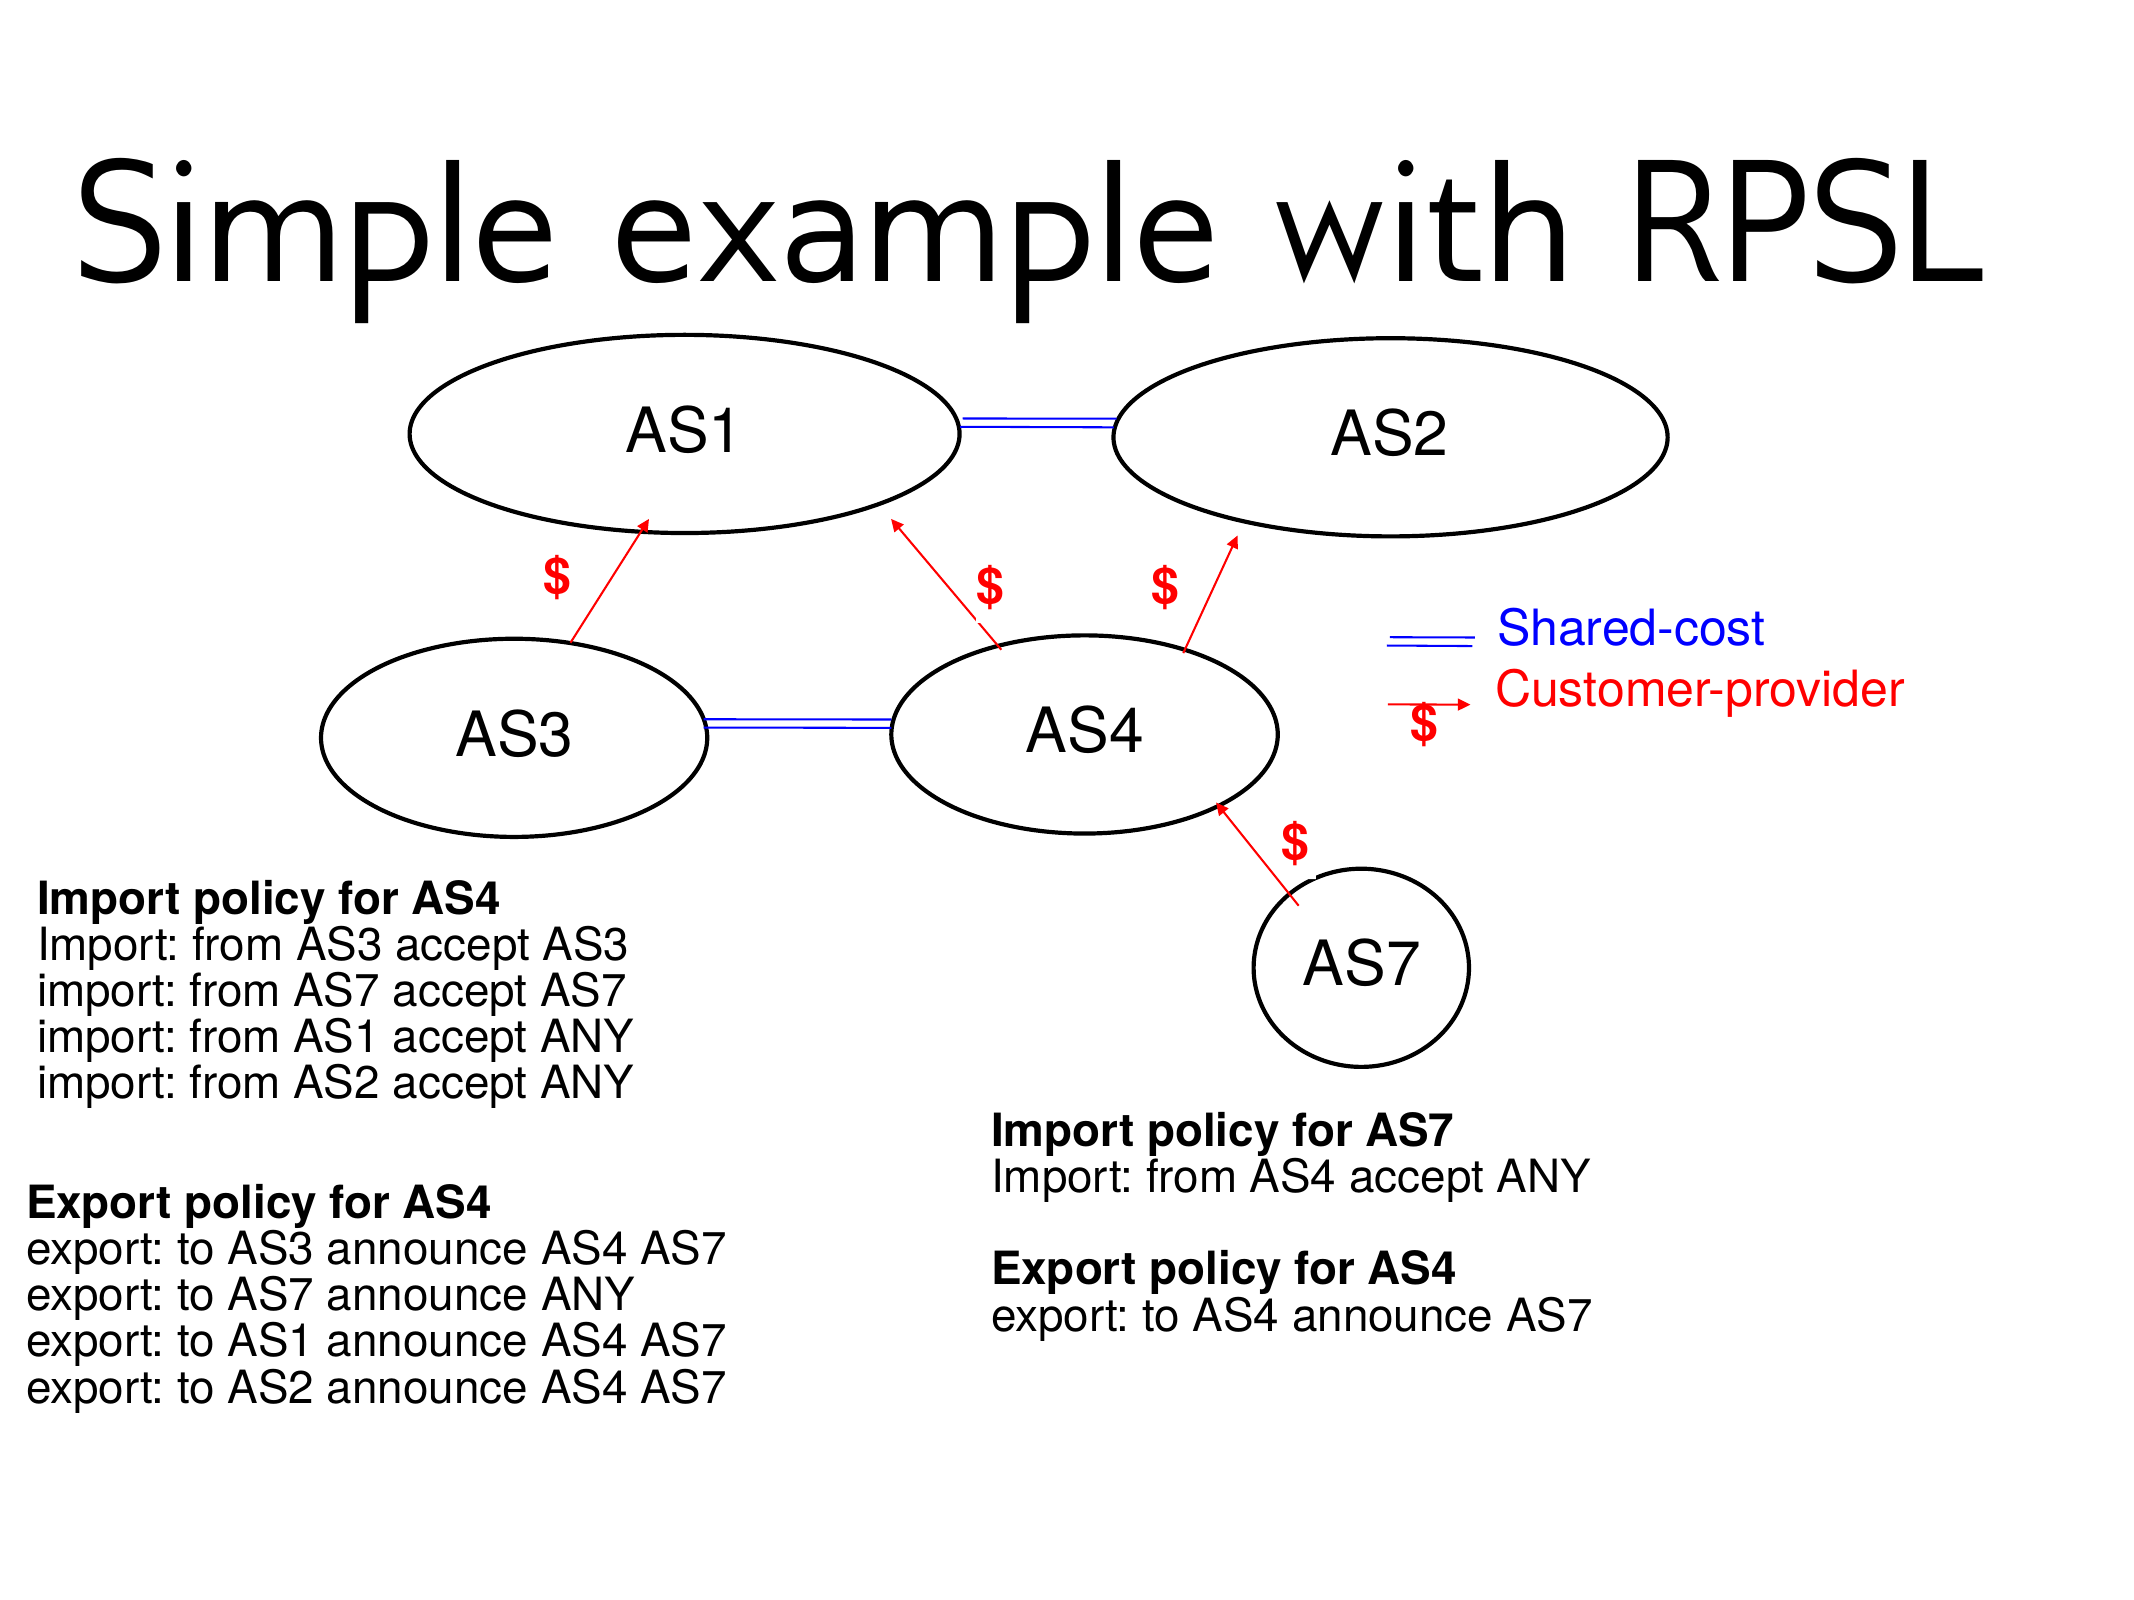

# Simple example with RPSL

AS1

AS2

$

$

$

Shared-cost

AS4

AS3

Customer-provider

$

$

AS7

Import policy for AS4
Import: from AS3 accept AS3
import: from AS7 accept AS7
import: from AS1 accept ANY
import: from AS2 accept ANY

Import policy for AS7
Import: from AS4 accept ANY

Export policy for AS4
export: to AS4 announce AS7

Export policy for AS4
export: to AS3 announce AS4 AS7
export: to AS7 announce ANY
export: to AS1 announce AS4 AS7
export: to AS2 announce AS4 AS7